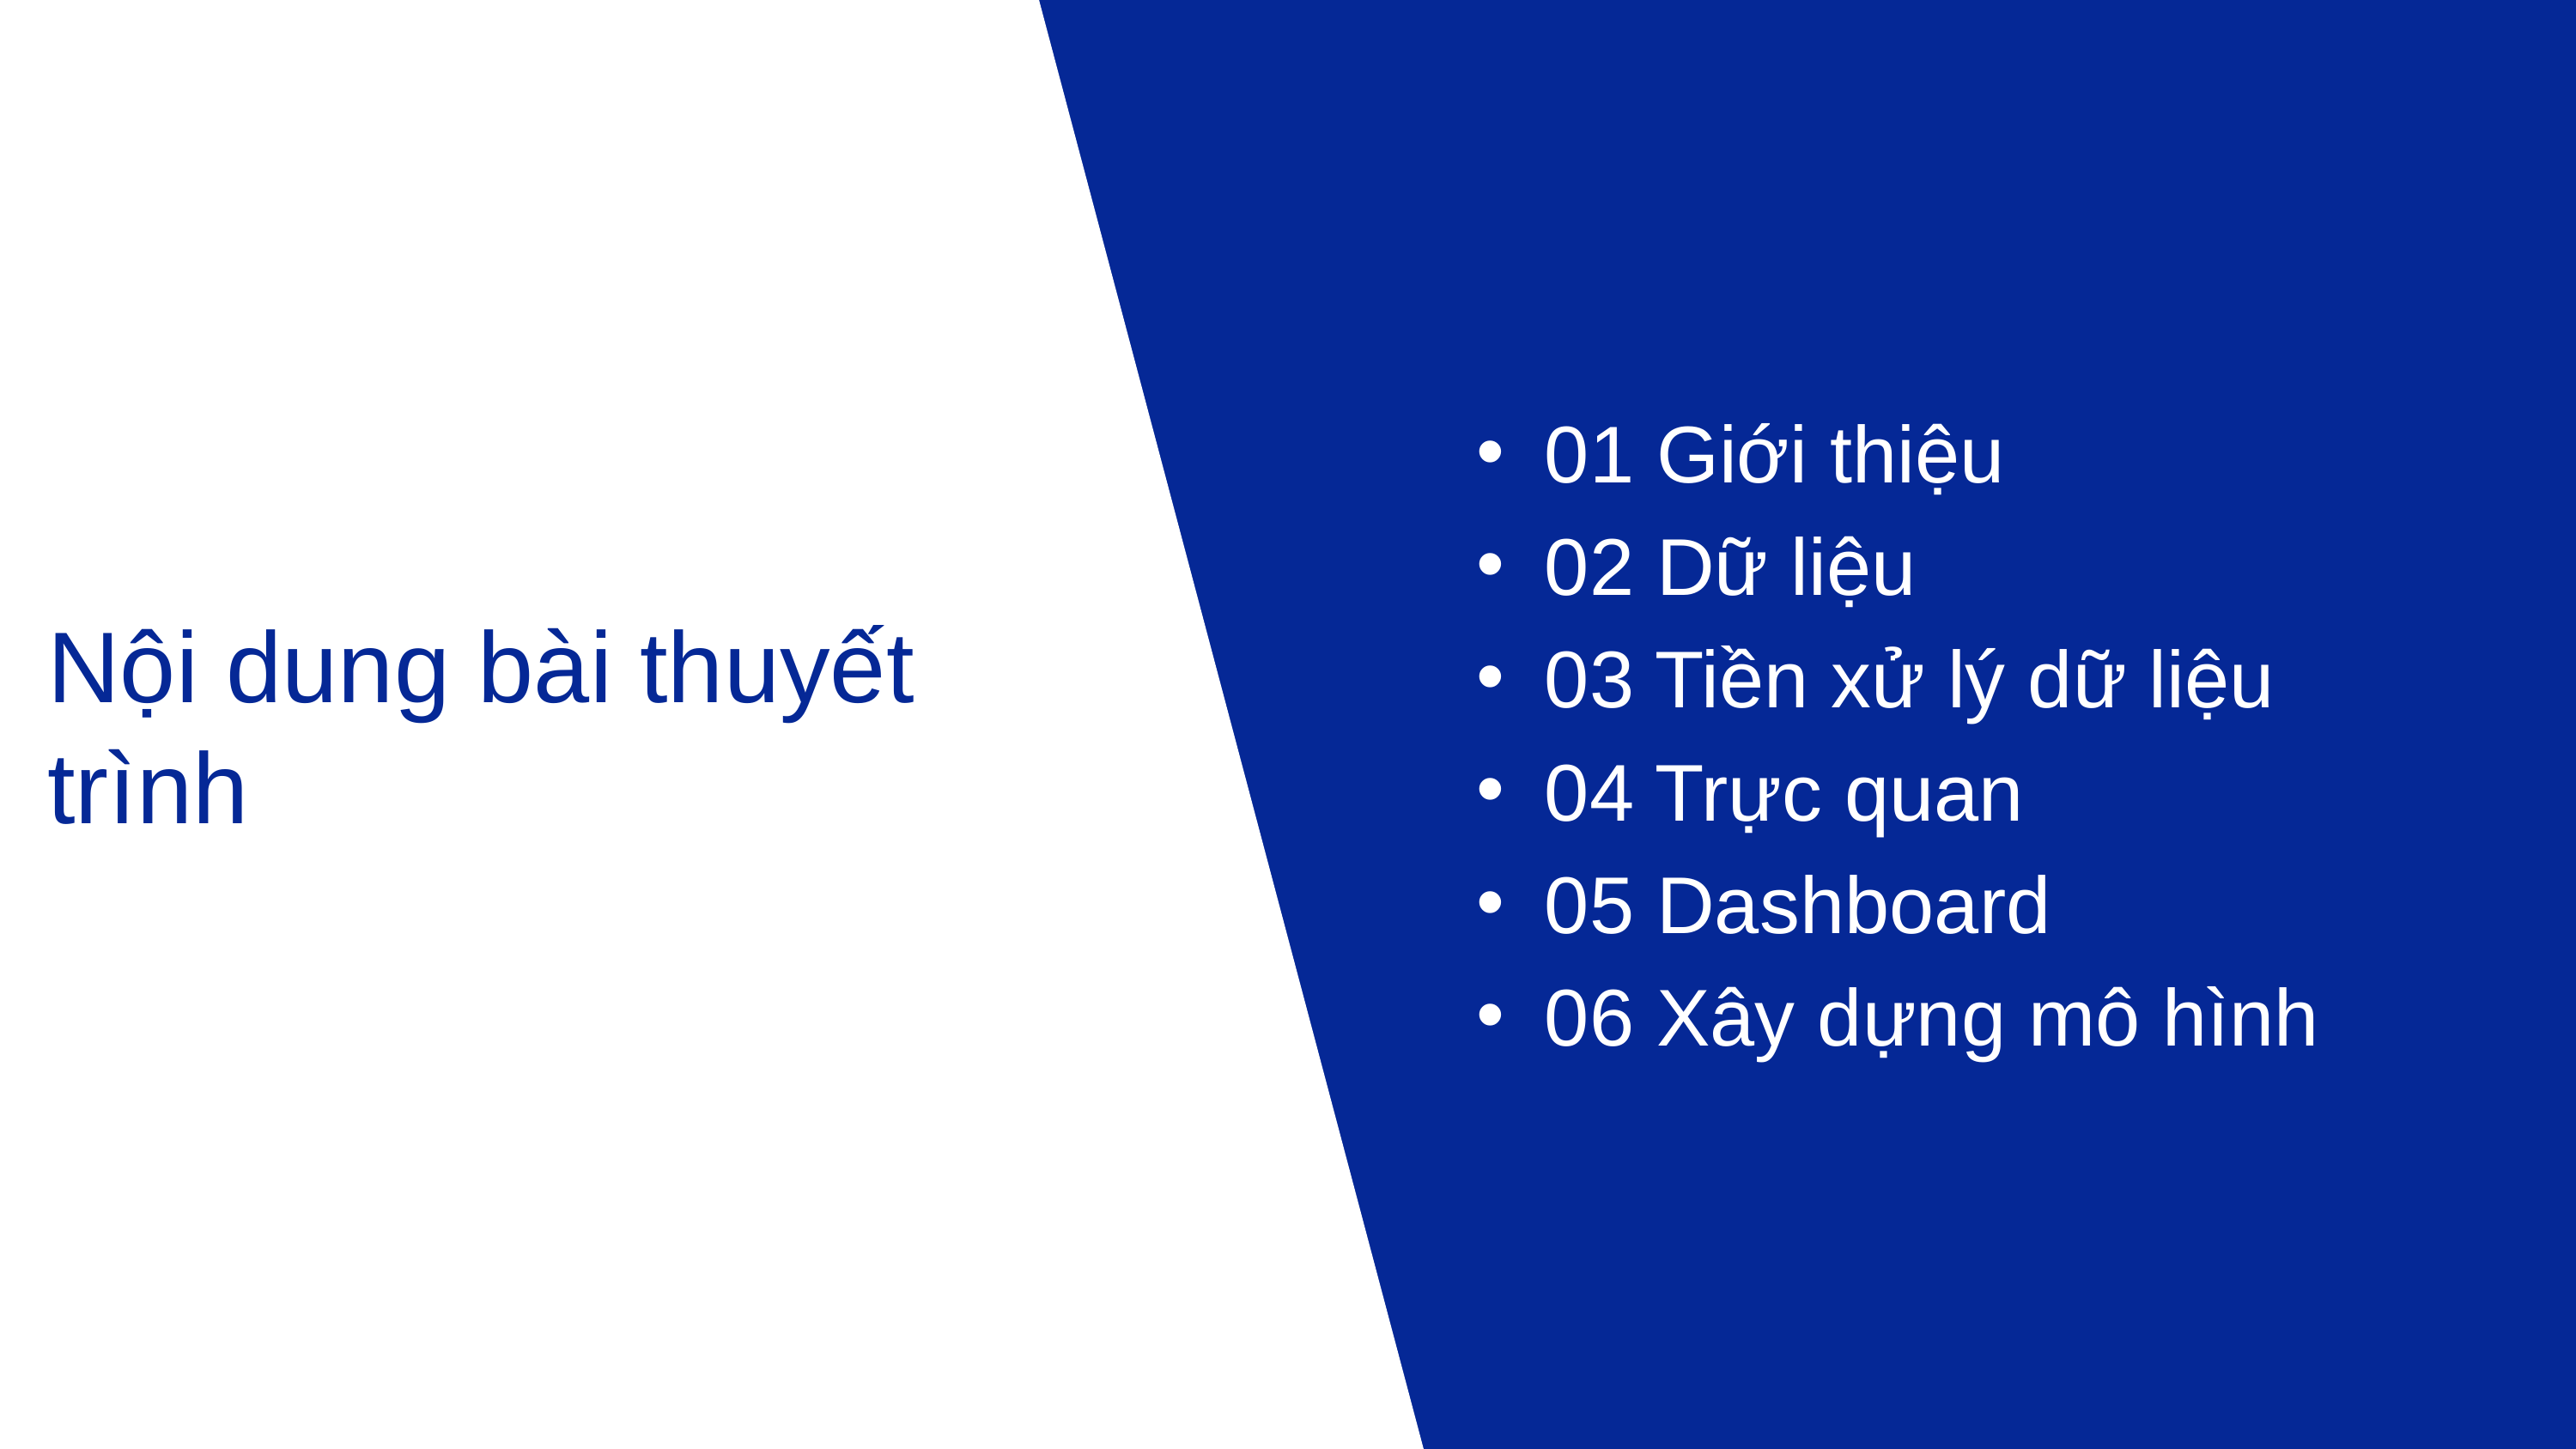

01 Giới thiệu
02 Dữ liệu
03 Tiền xử lý dữ liệu
04 Trực quan
05 Dashboard
06 Xây dựng mô hình
Nội dung bài thuyết trình